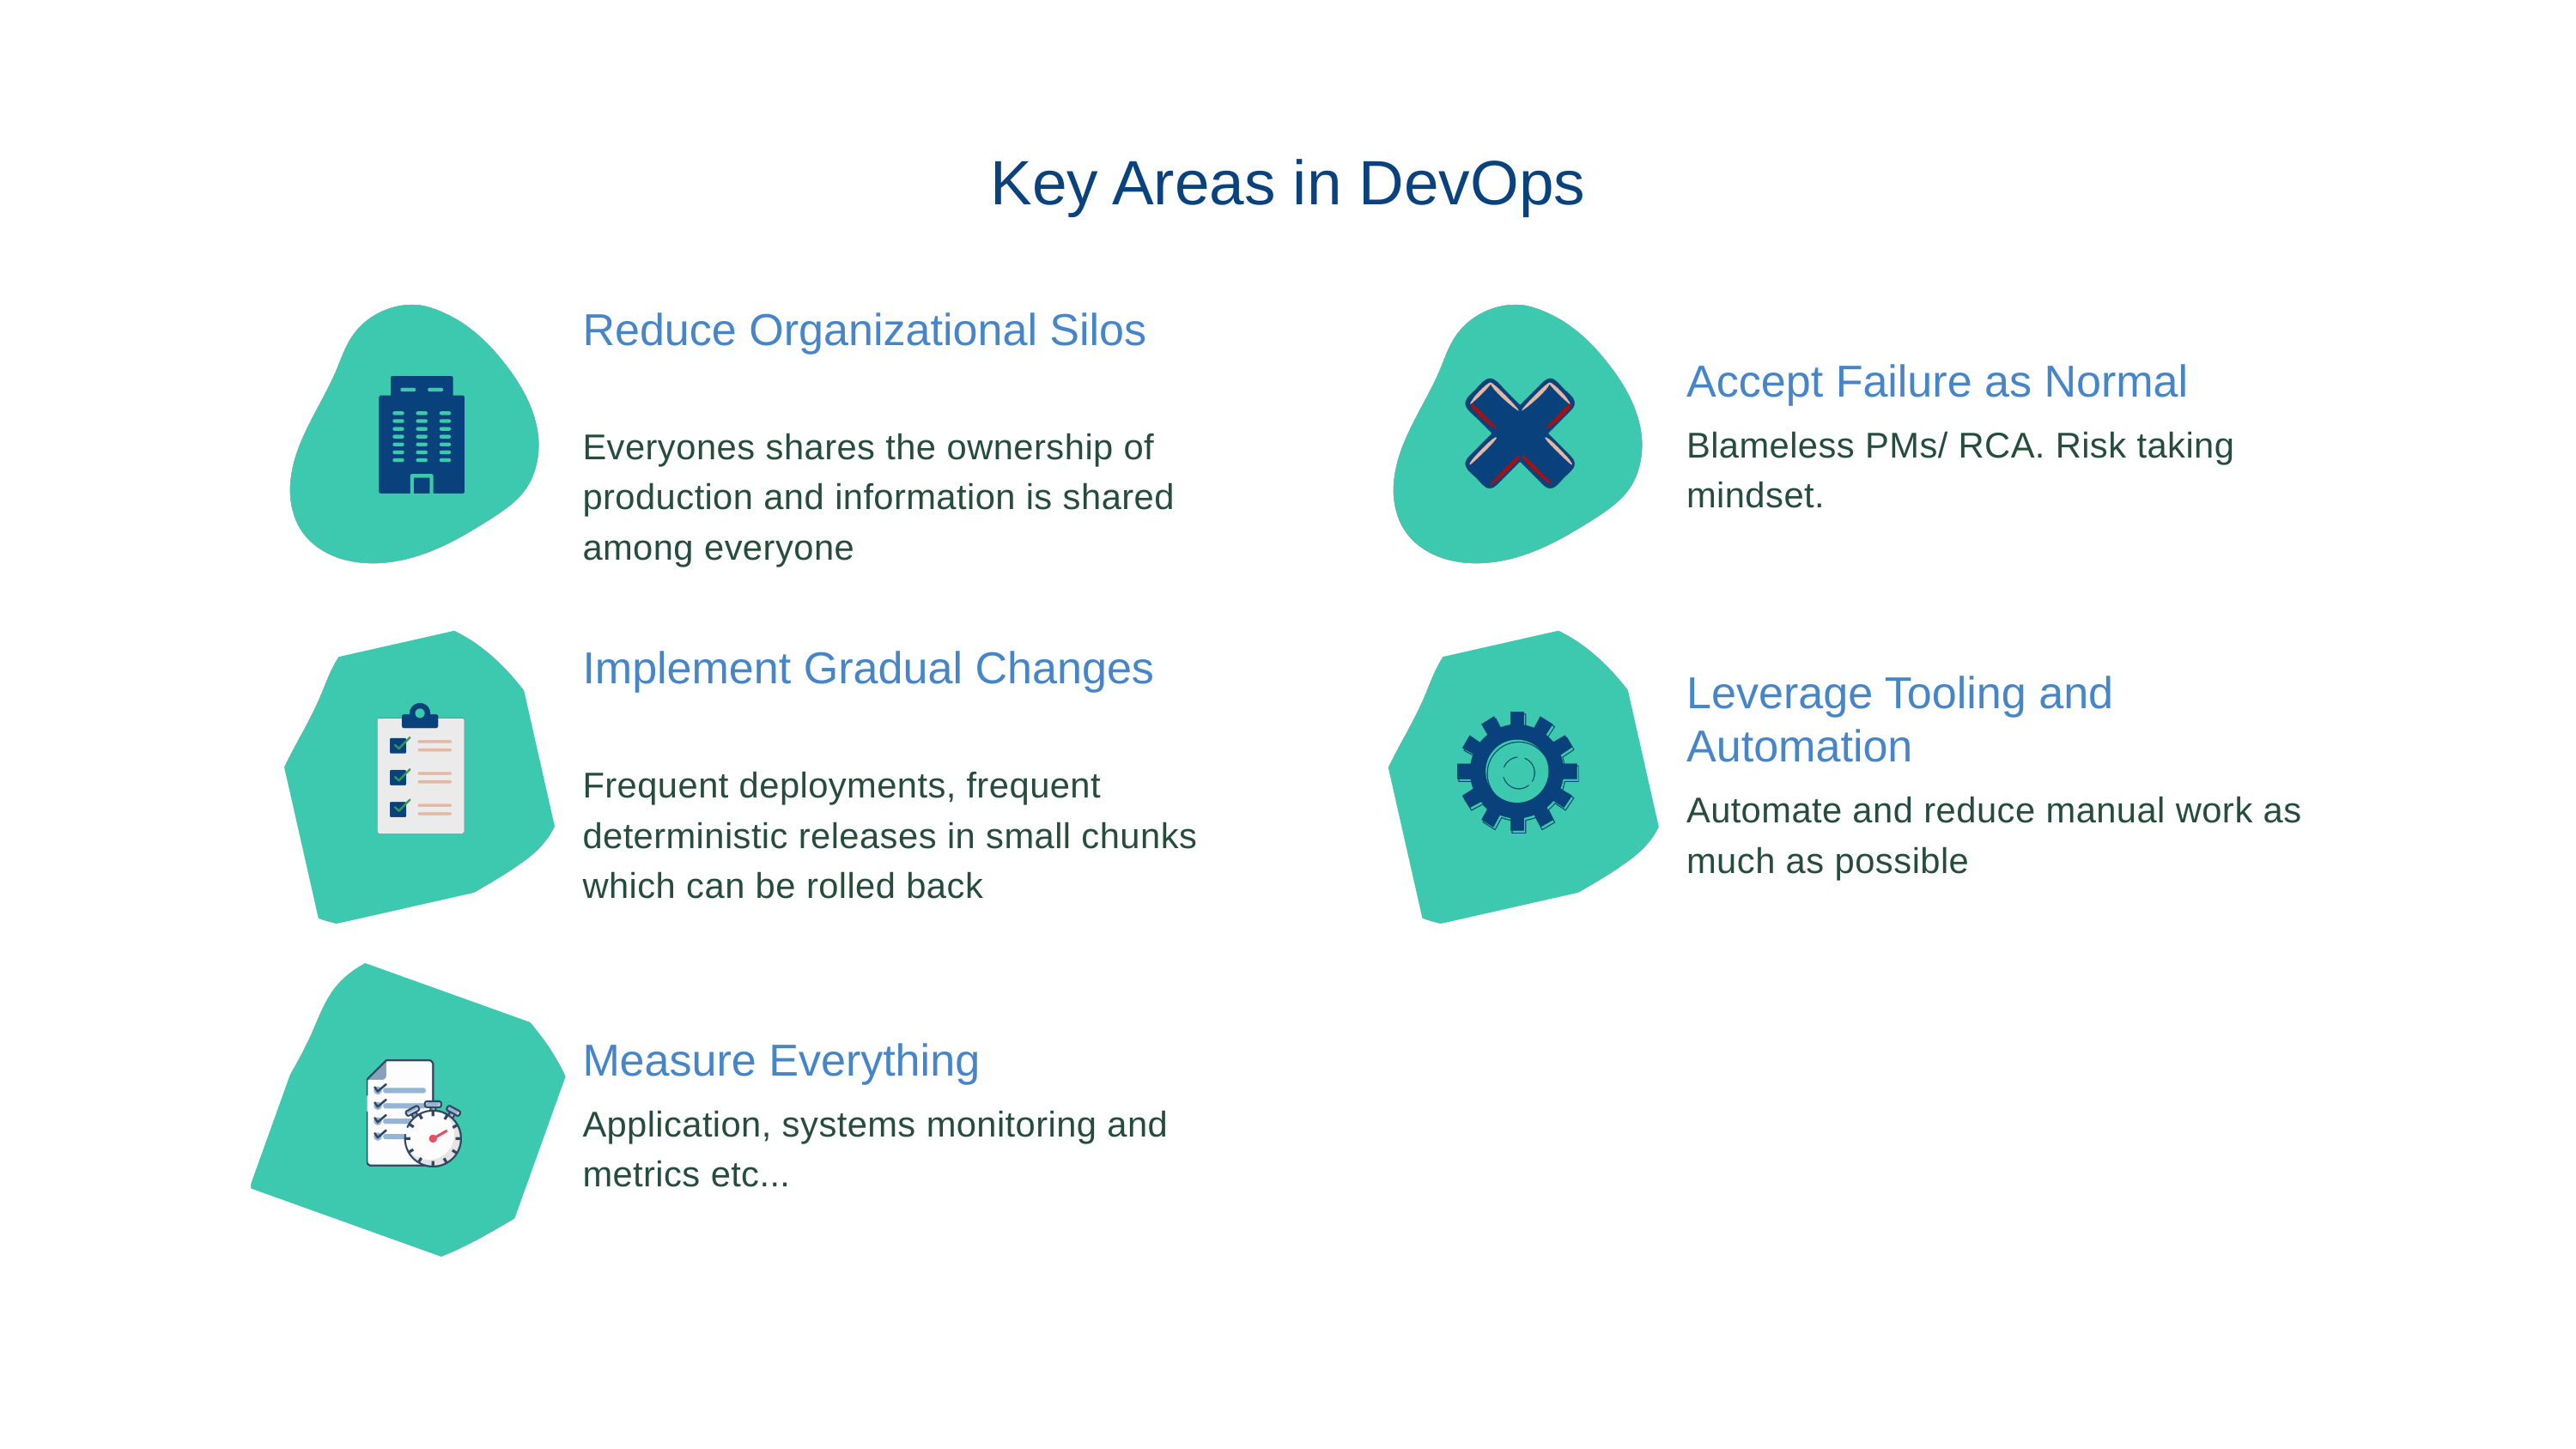

Key Areas in DevOps
Reduce Organizational Silos
Everyones shares the ownership of production and information is shared among everyone

Accept Failure as Normal
Blameless PMs/ RCA. Risk taking mindset.

Implement Gradual Changes
Frequent deployments, frequent deterministic releases in small chunks which can be rolled back

Leverage Tooling and Automation
Automate and reduce manual work as much as possible

Measure Everything
Application, systems monitoring and metrics etc...